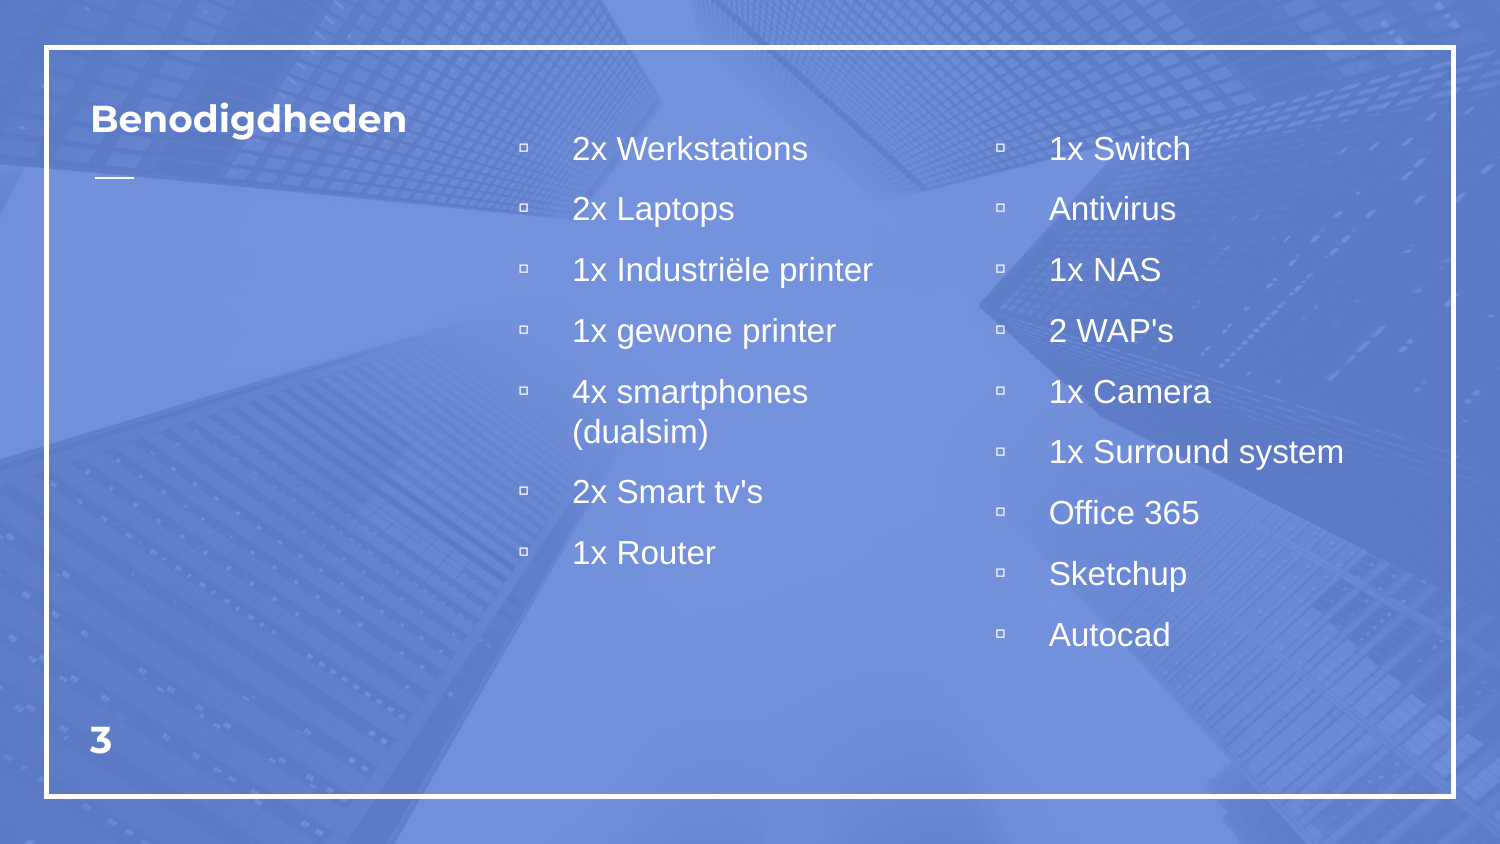

# Benodigdheden

2x Werkstations
2x Laptops
1x Industriële printer
1x gewone printer
4x smartphones (dualsim)
2x Smart tv's
1x Router
1x Switch
Antivirus
1x NAS
2 WAP's
1x Camera
1x Surround system
Office 365
Sketchup
Autocad

3